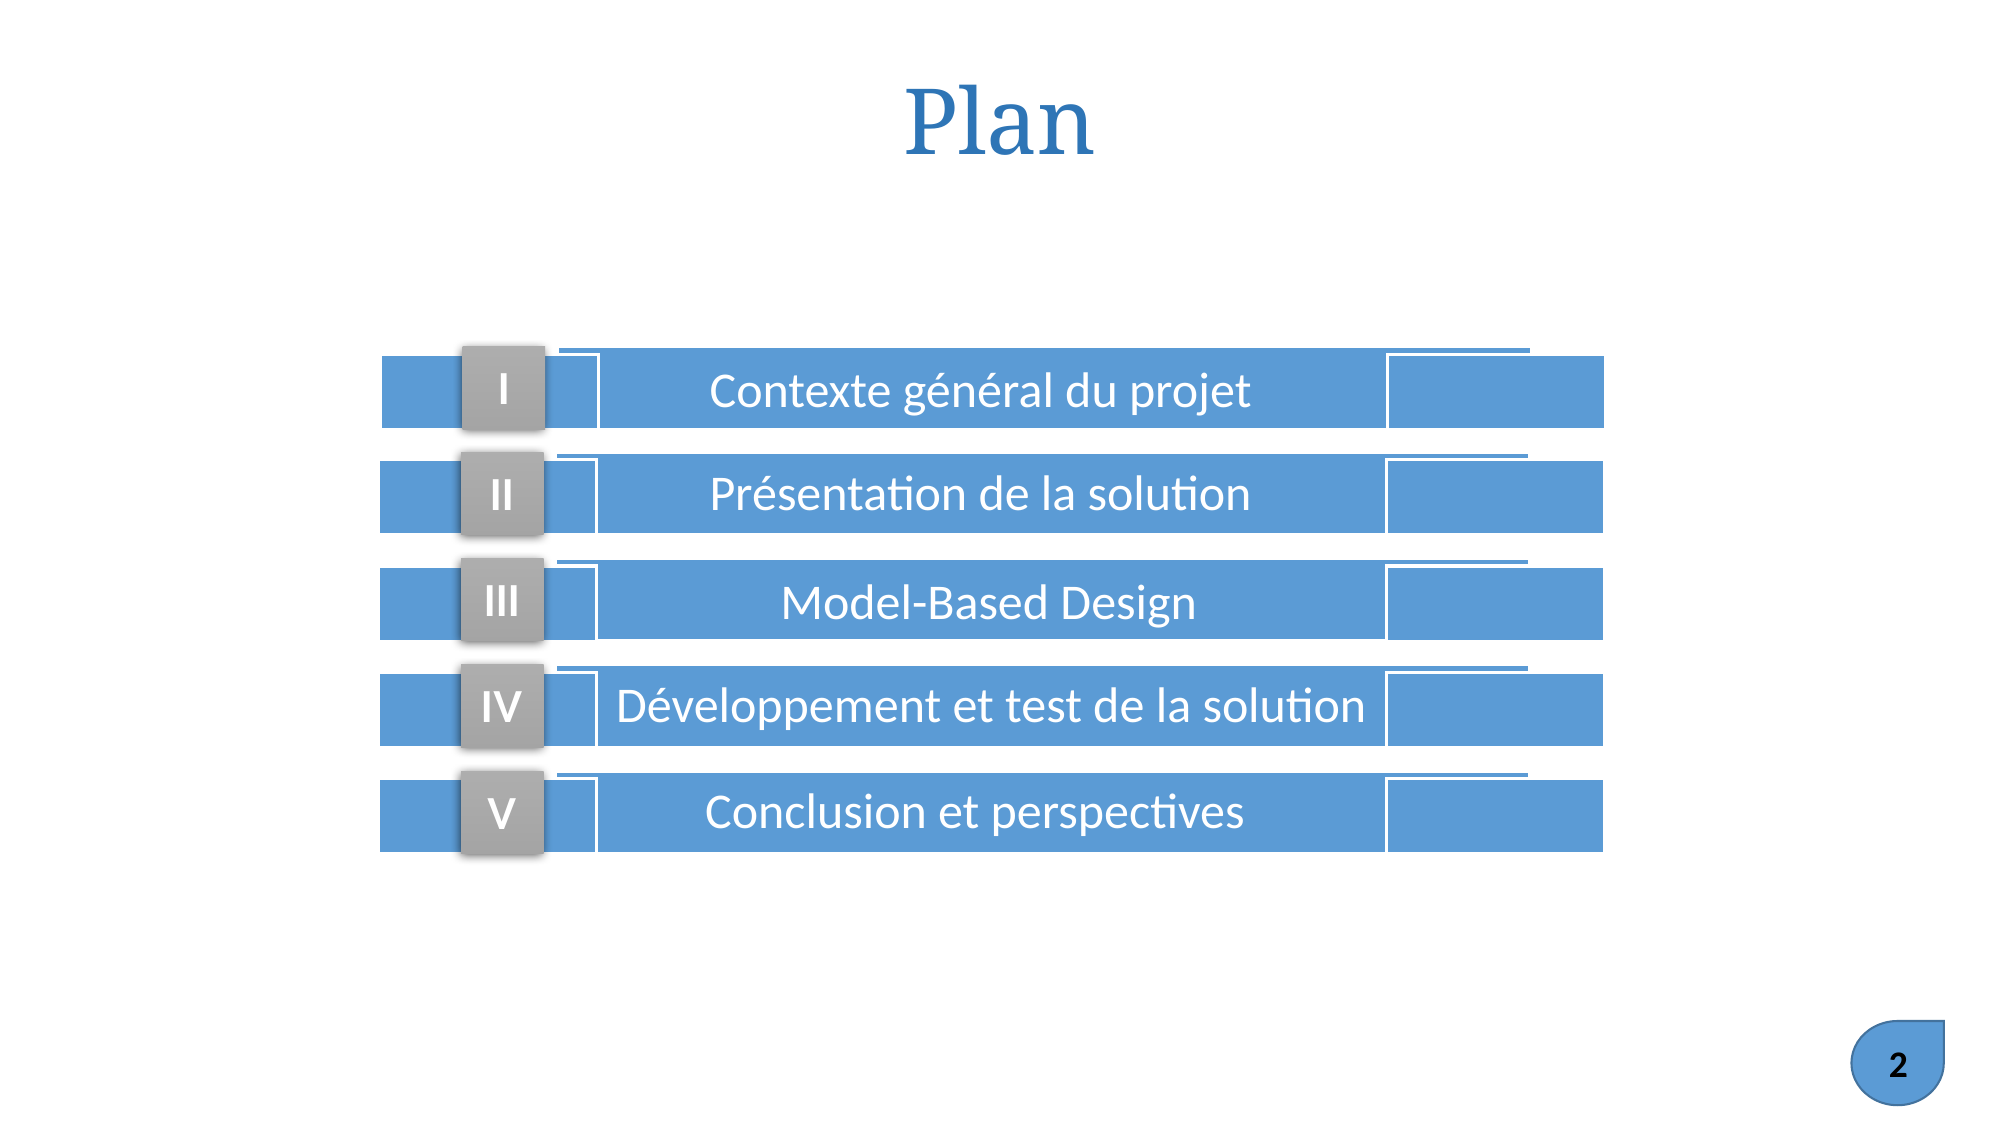

Plan

I
Contexte général du projet

II
Présentation de la solution

III
Model-Based Design
Développement et test de la solution

IV

V
Conclusion et perspectives

2